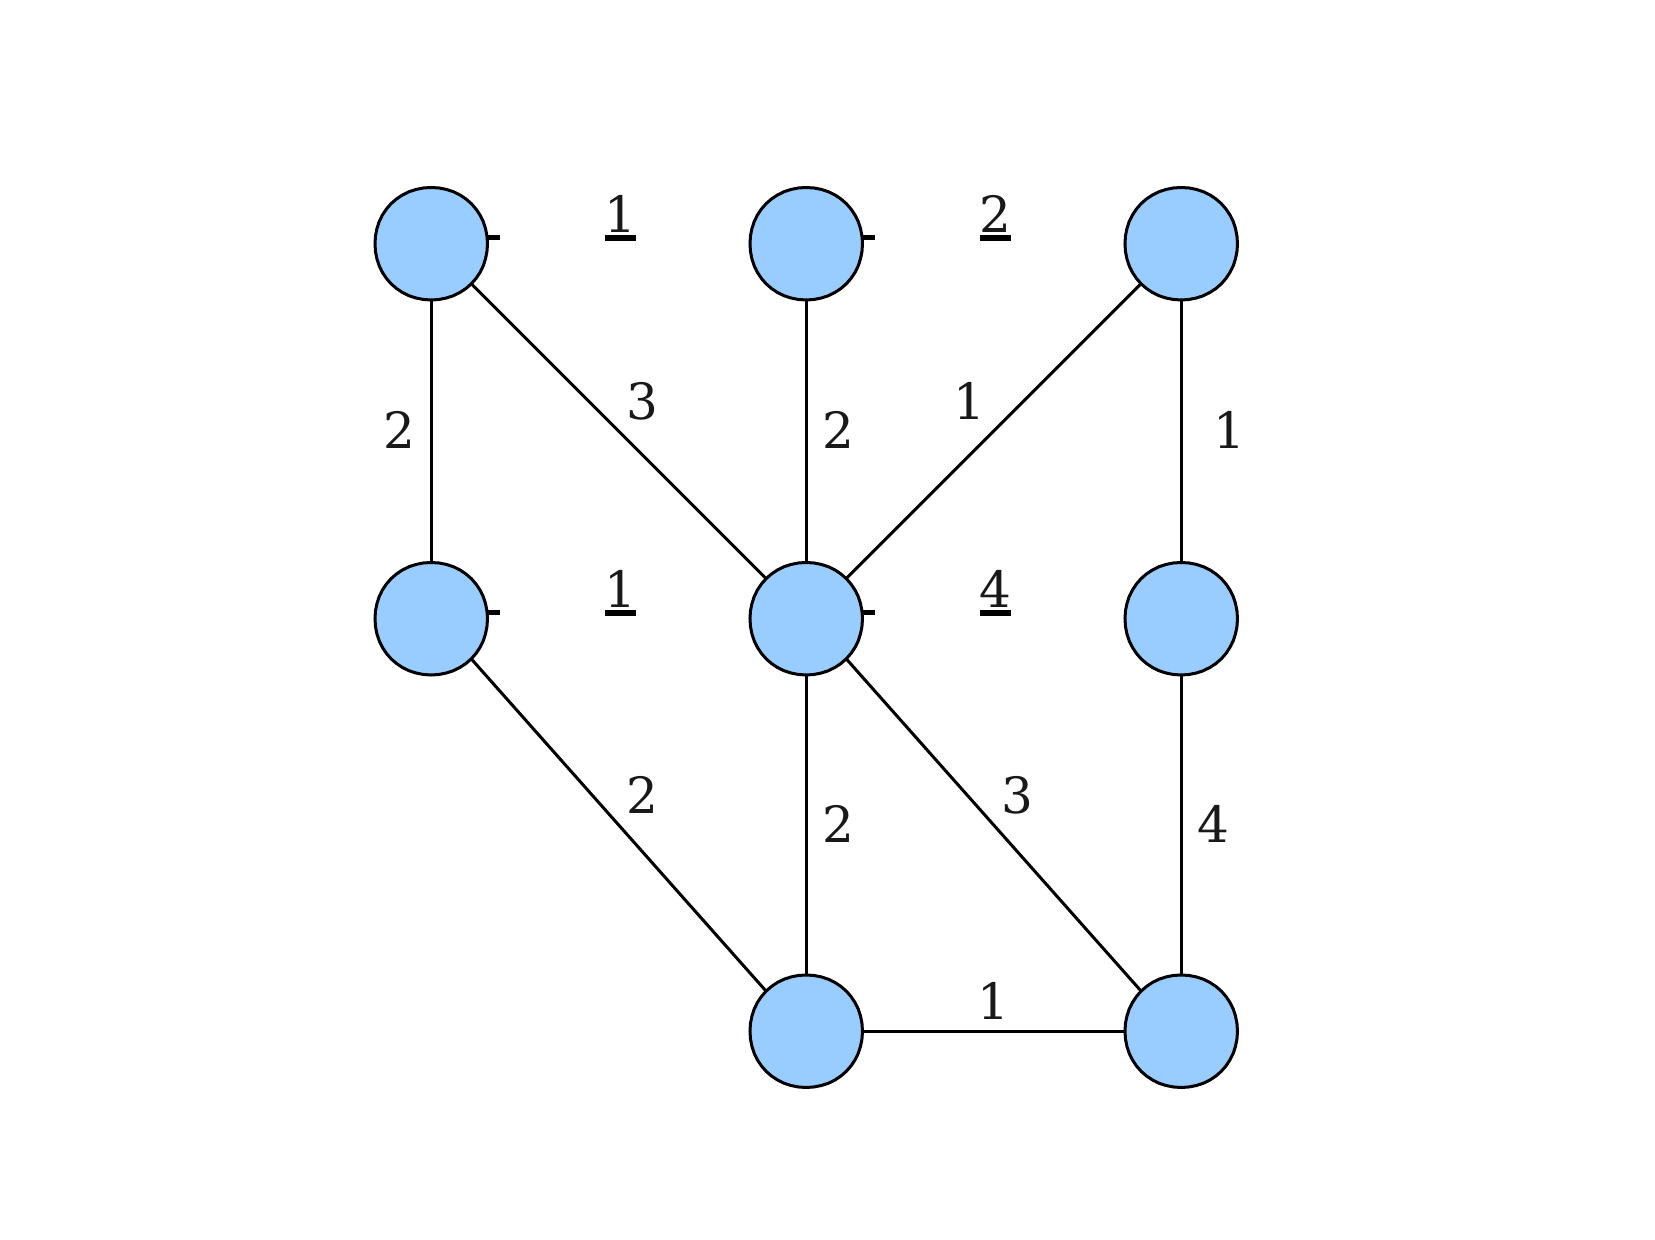

1
 	2

3
1
2
1
2
 	1
 	4

2
3
4
2
1